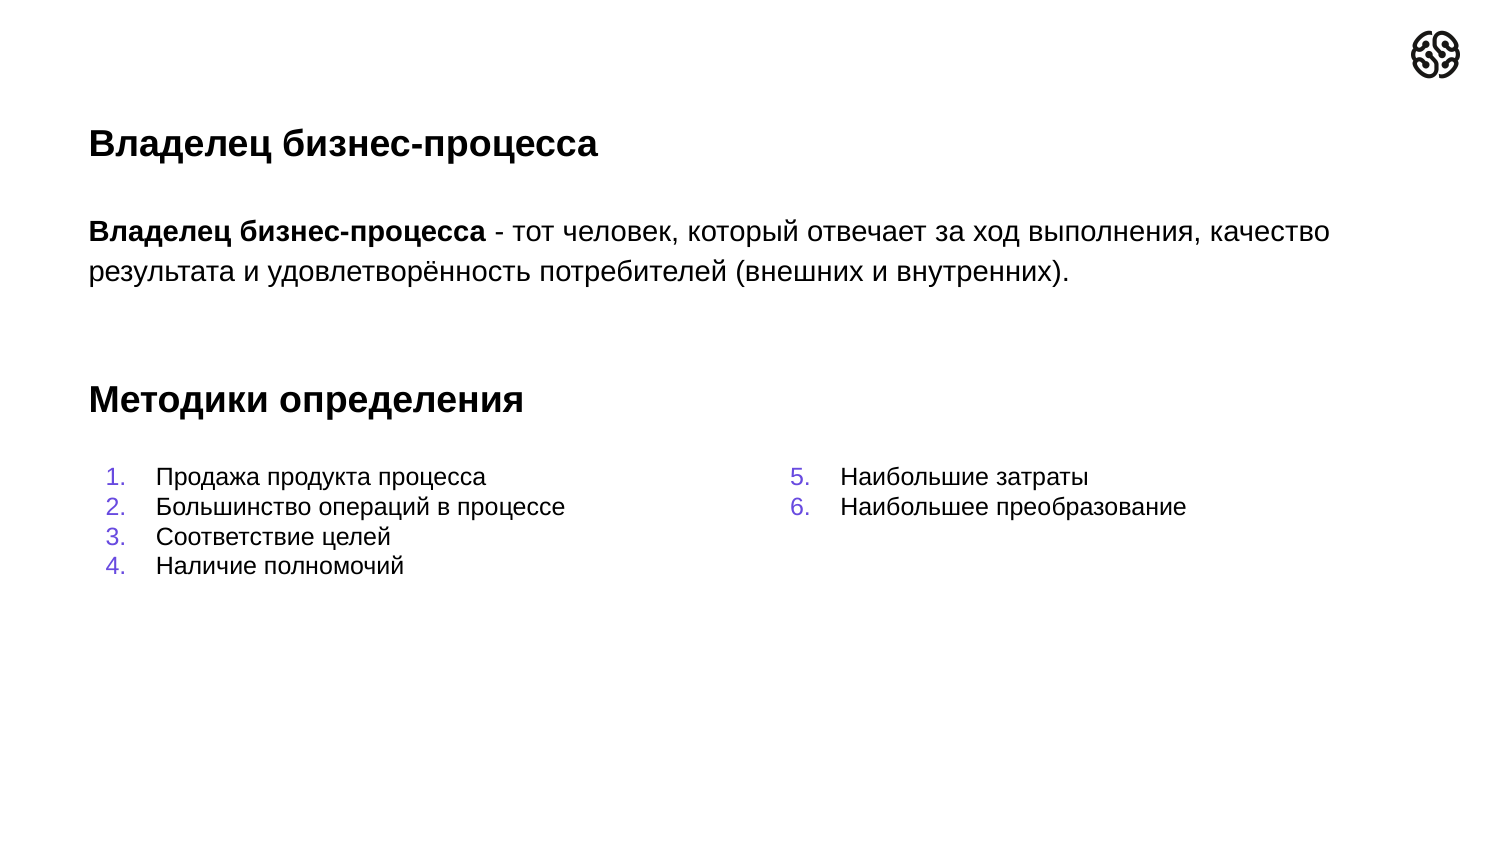

# Владелец бизнес-процесса
Владелец бизнес-процесса - тот человек, который отвечает за ход выполнения, качество результата и удовлетворённость потребителей (внешних и внутренних).
Методики определения
Продажа продукта процесса
Большинство операций в процессе
Соответствие целей
Наличие полномочий
Наибольшие затраты
Наибольшее преобразование